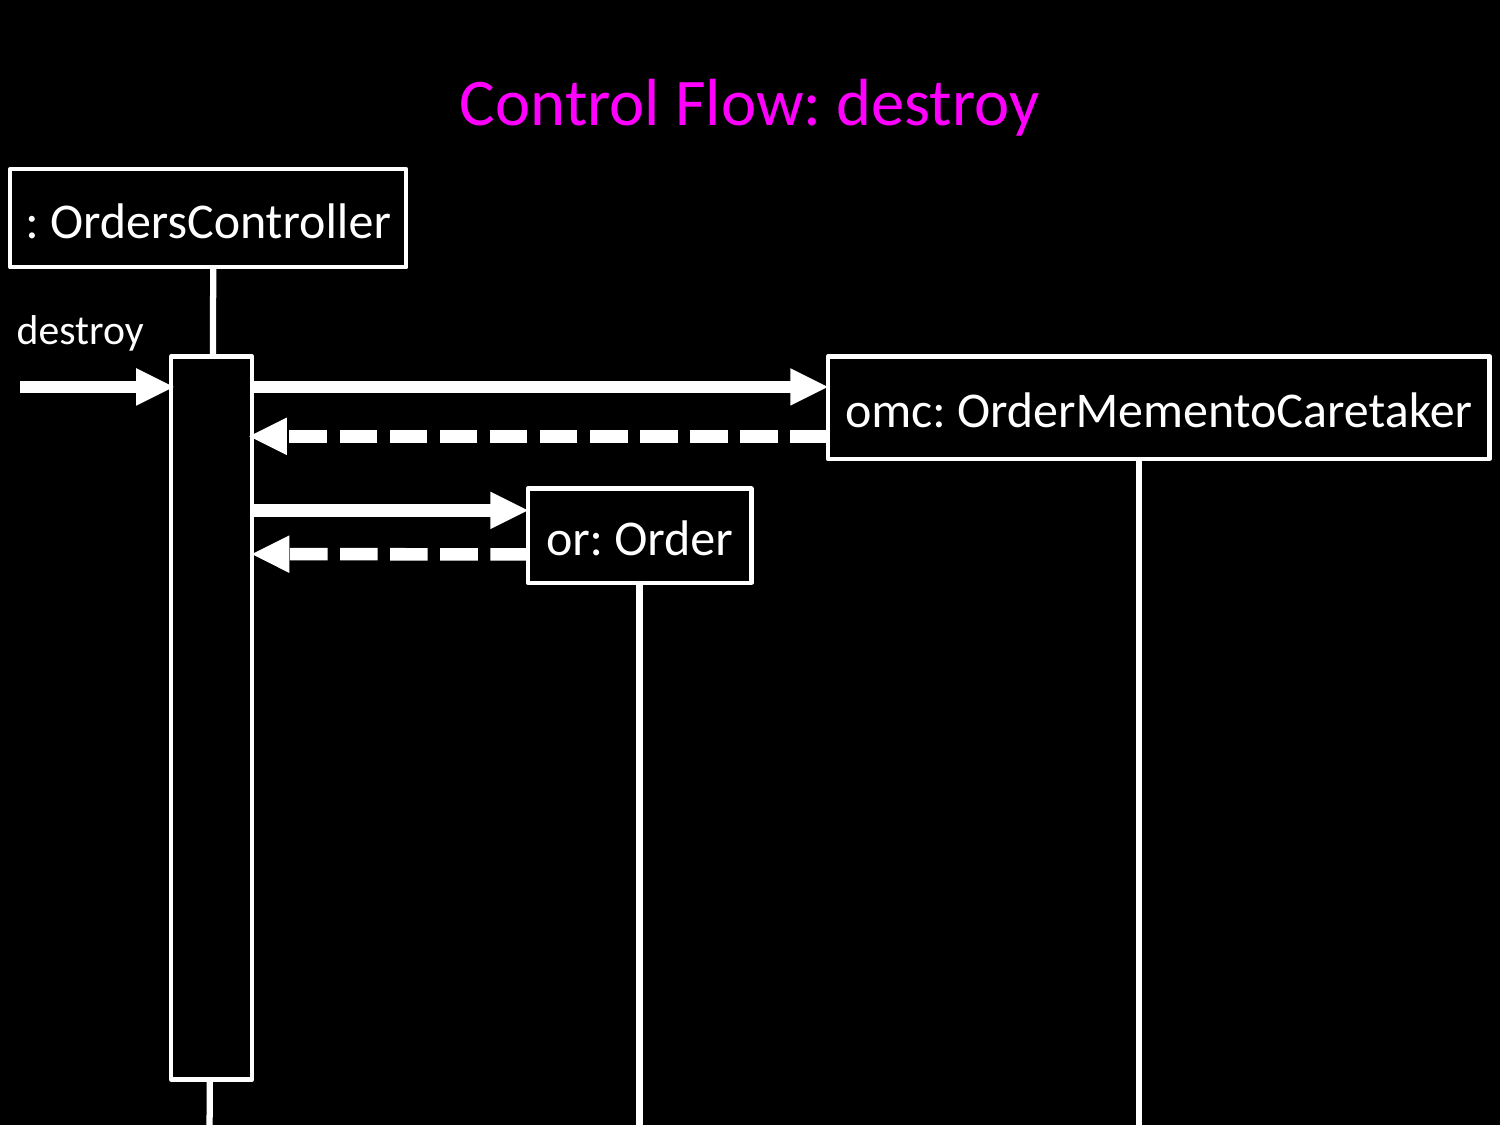

# Control Flow: destroy
: OrdersController
destroy

omc: OrderMementoCaretaker
or: Order